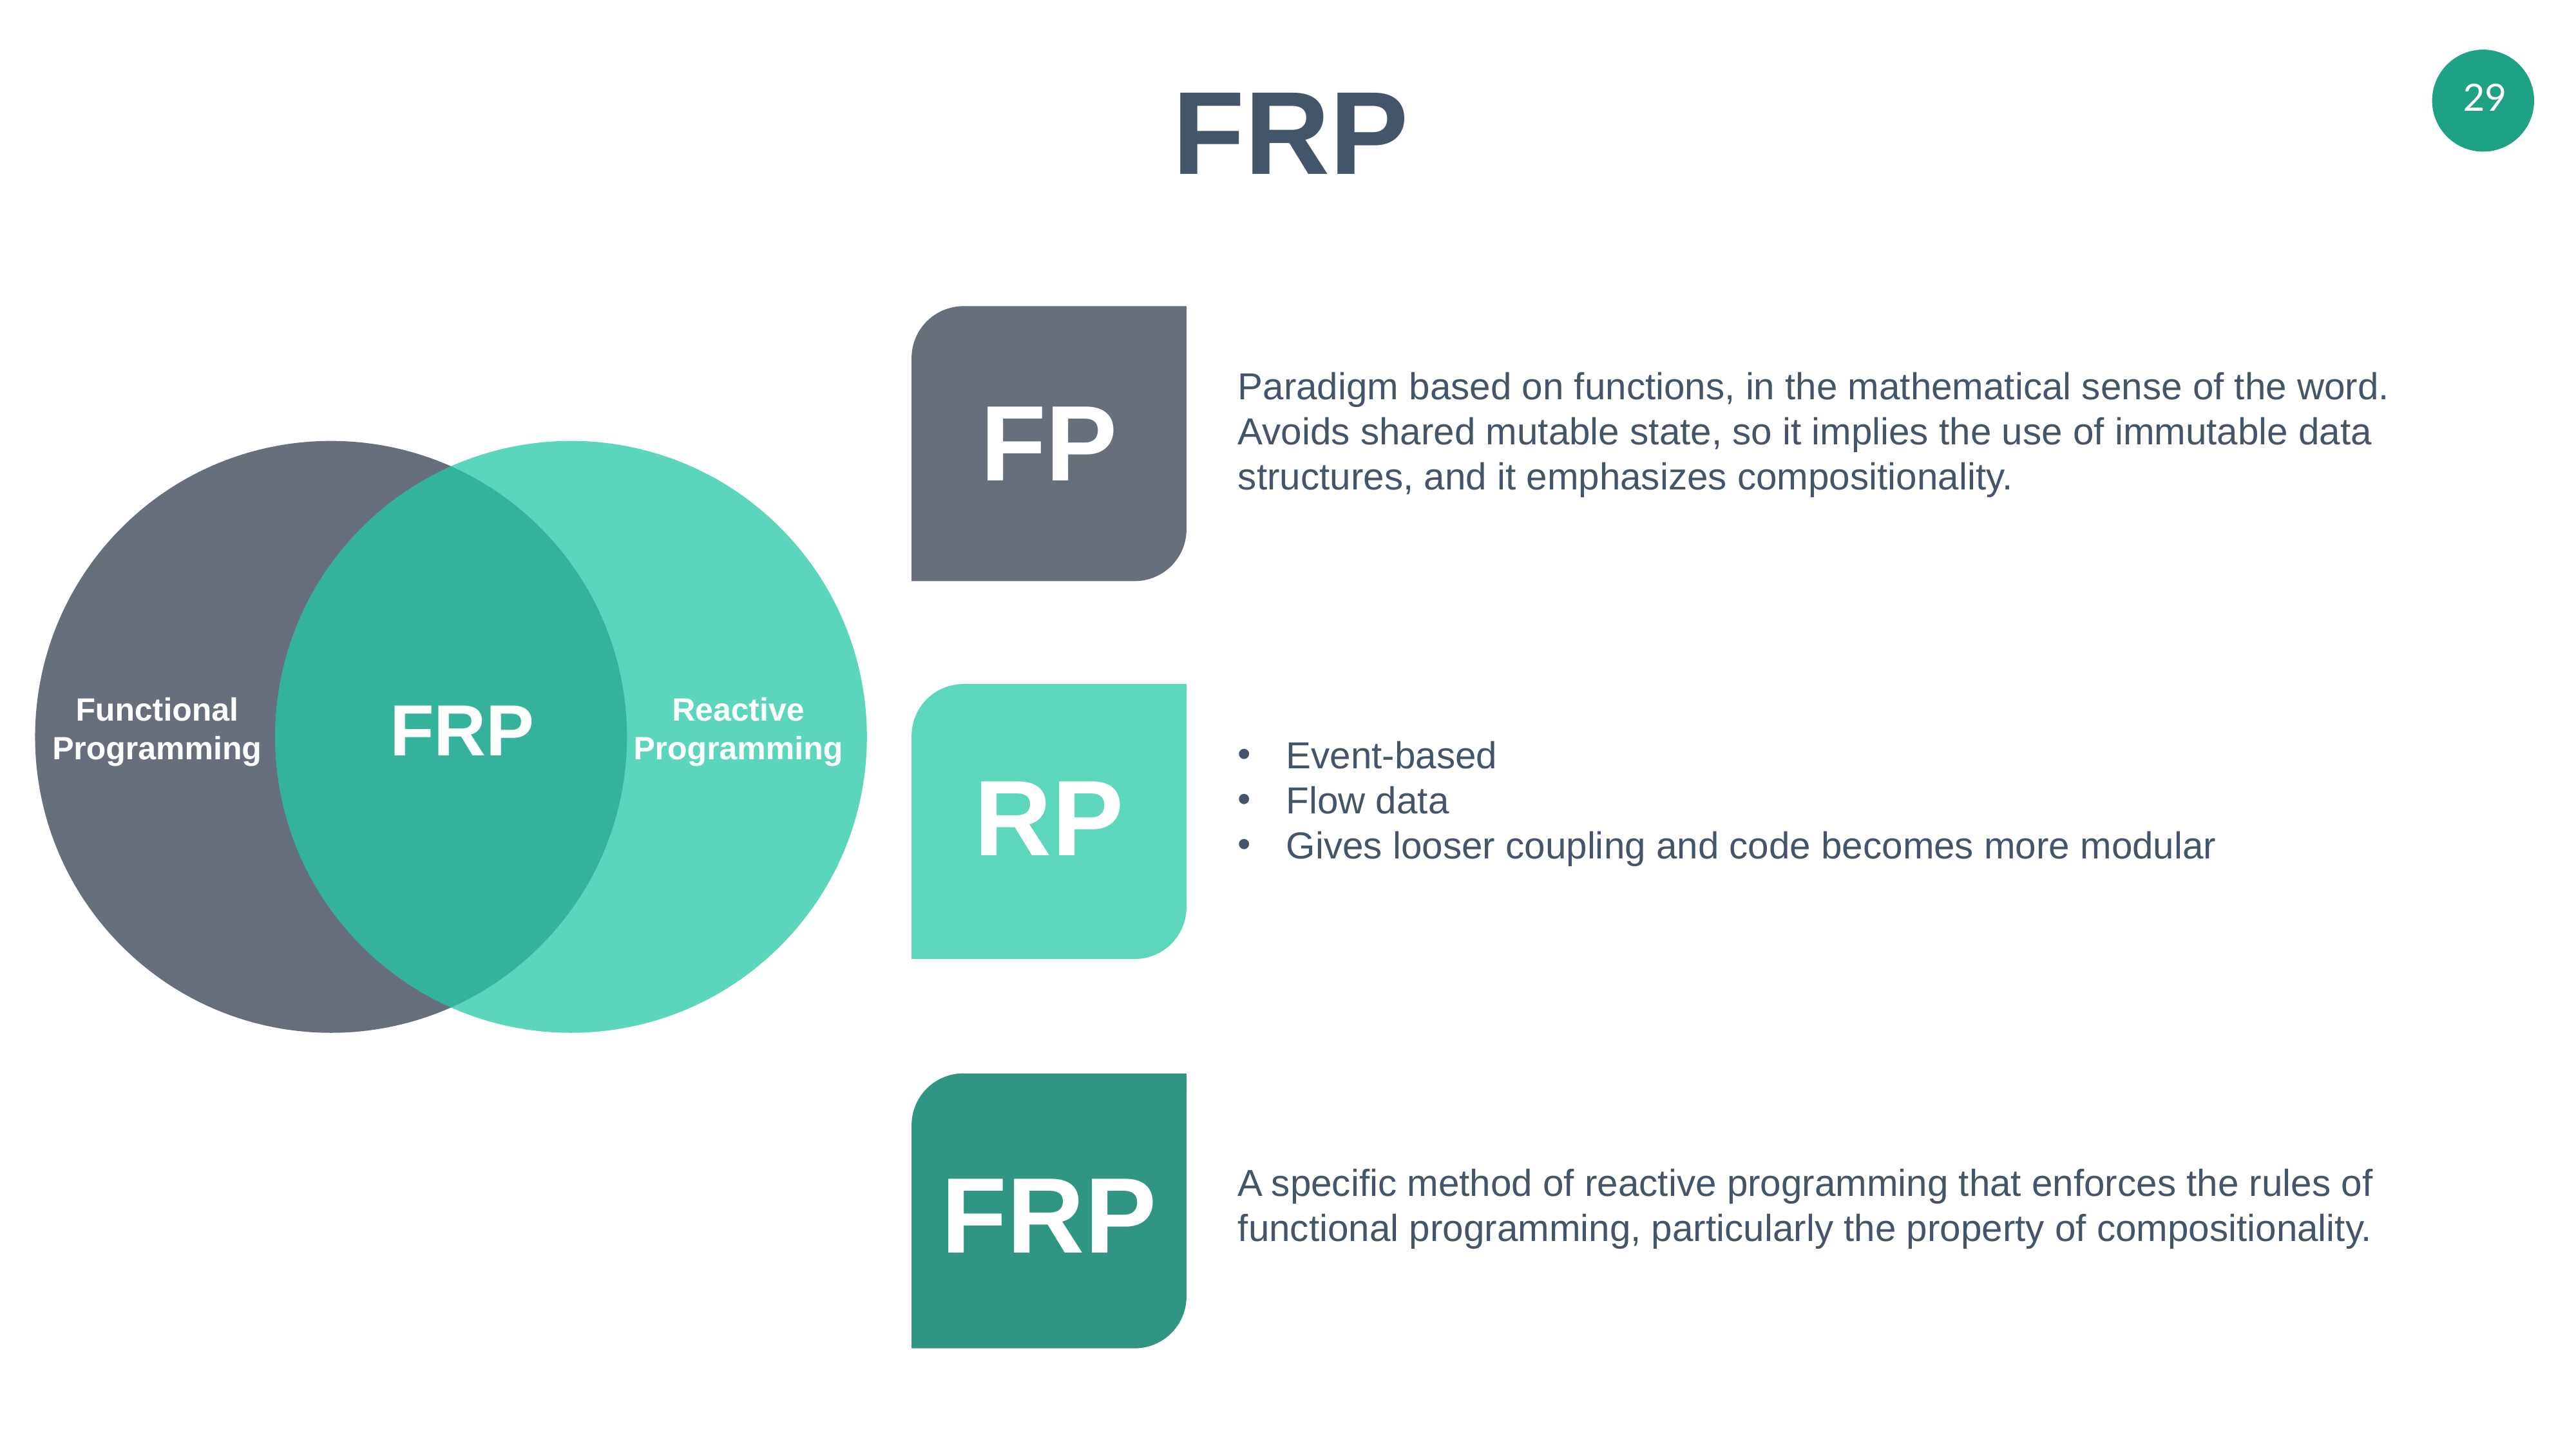

FRP

Paradigm based on functions, in the mathematical sense of the word.
Avoids shared mutable state, so it implies the use of immutable data structures, and it emphasizes compositionality.
FP

FRP
Functional
Programming
Reactive
Programming

Event-based
Flow data
Gives looser coupling and code becomes more modular
RP

FRP
A specific method of reactive programming that enforces the rules of functional programming, particularly the property of compositionality.